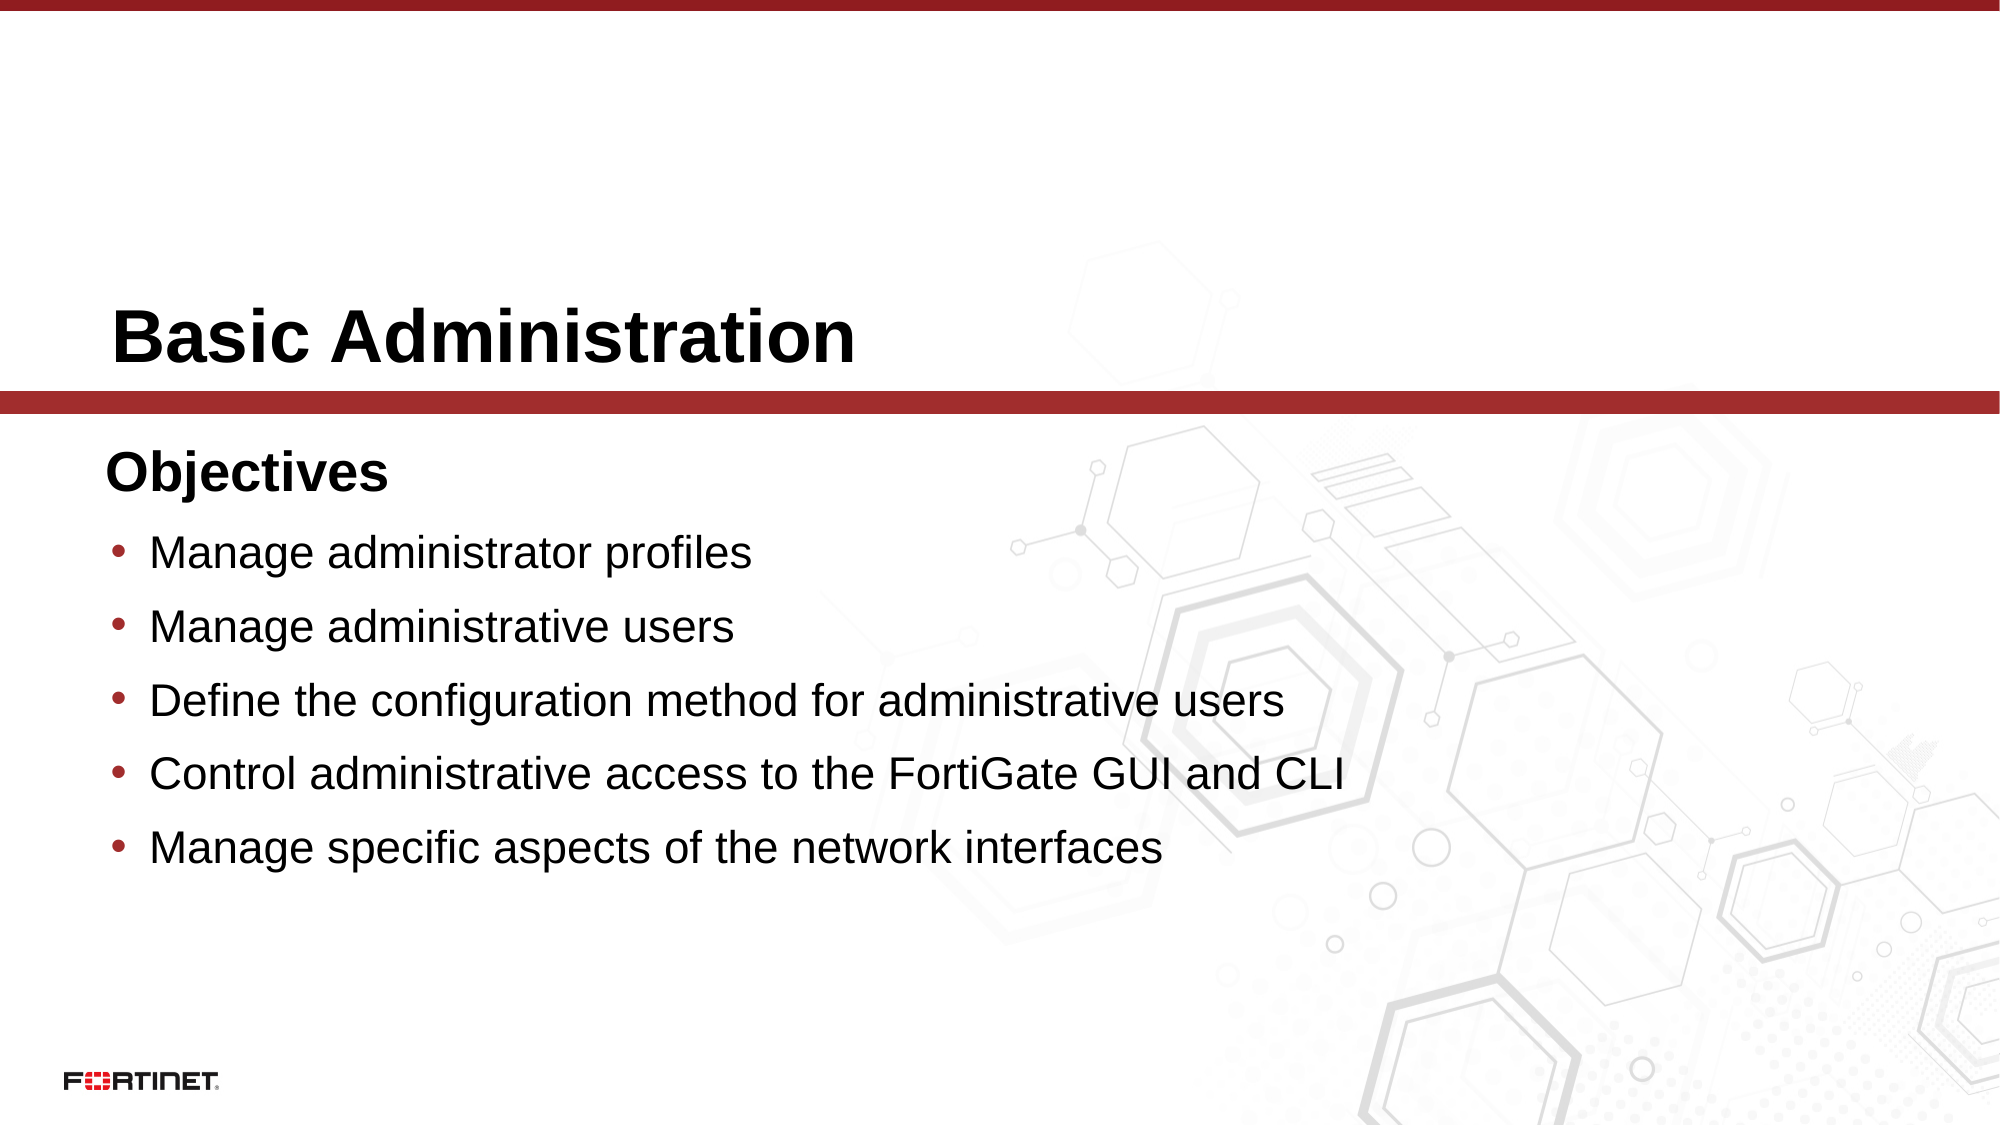

# Basic Administration
Manage administrator profiles
Manage administrative users
Define the configuration method for administrative users
Control administrative access to the FortiGate GUI and CLI
Manage specific aspects of the network interfaces